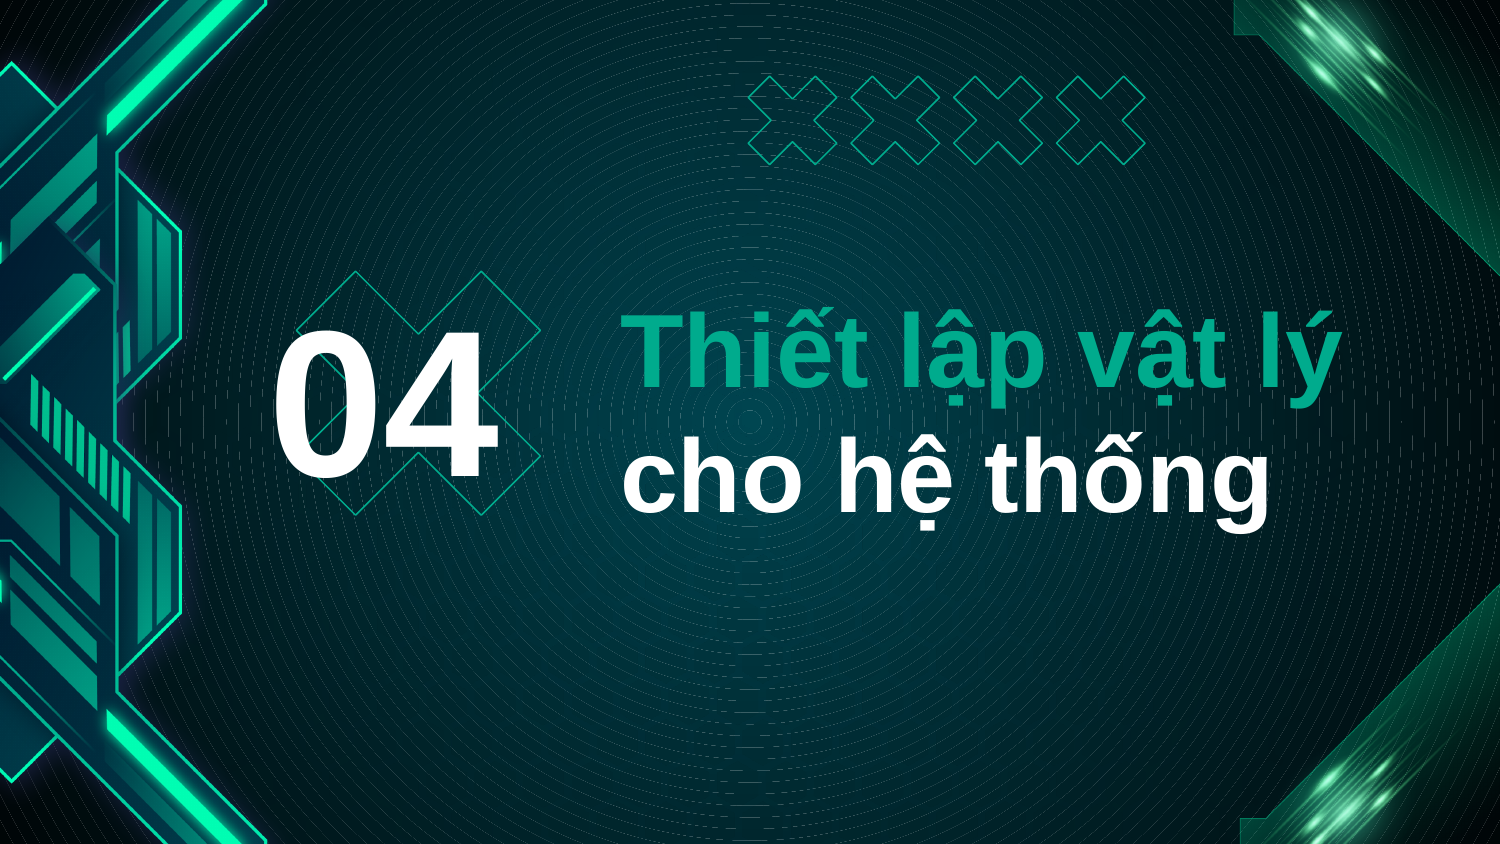

04
# Thiết lập vật lý cho hệ thống